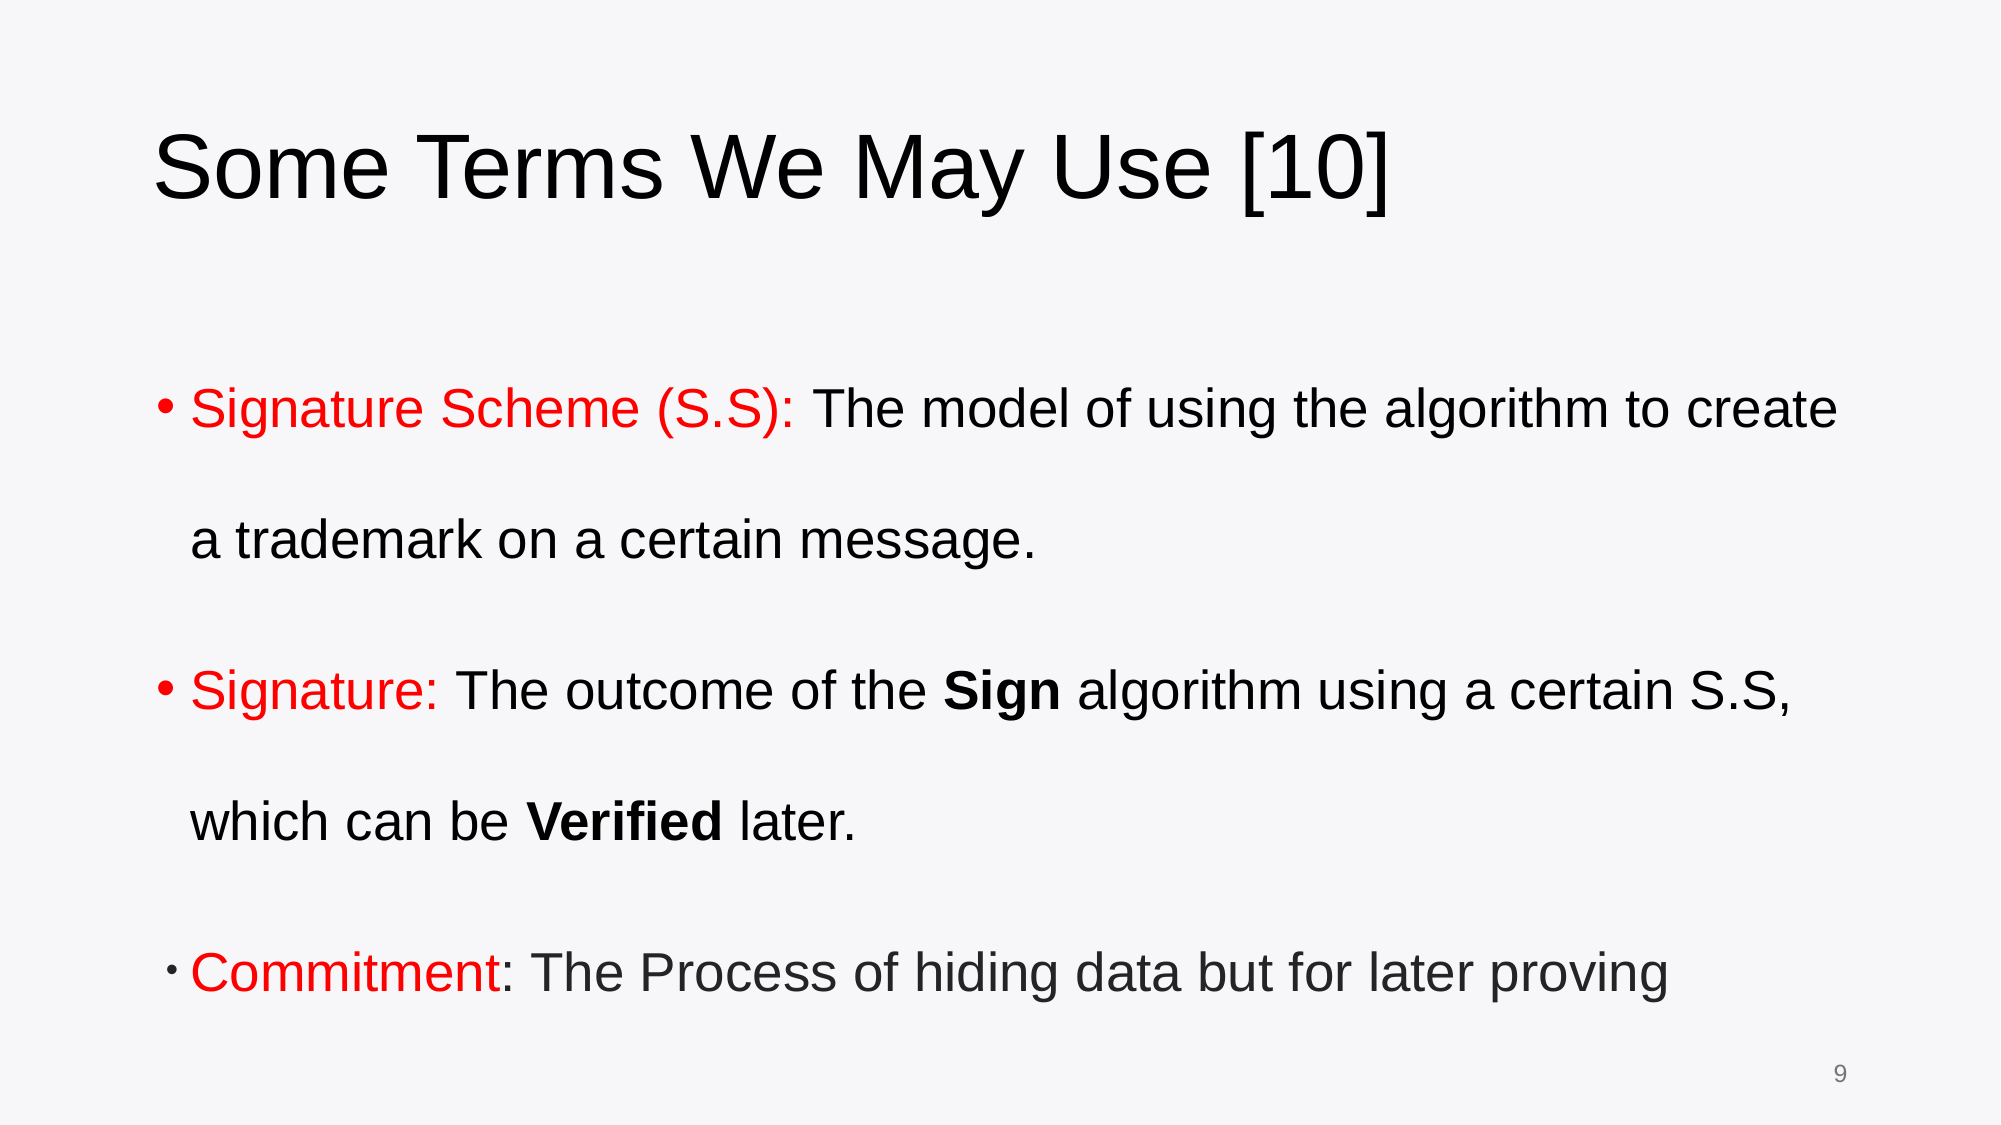

# Some Terms We May Use [10]
Signature Scheme (S.S): The model of using the algorithm to create a trademark on a certain message.
Signature: The outcome of the Sign algorithm using a certain S.S, which can be Verified later.
Commitment: The Process of hiding data but for later proving

9